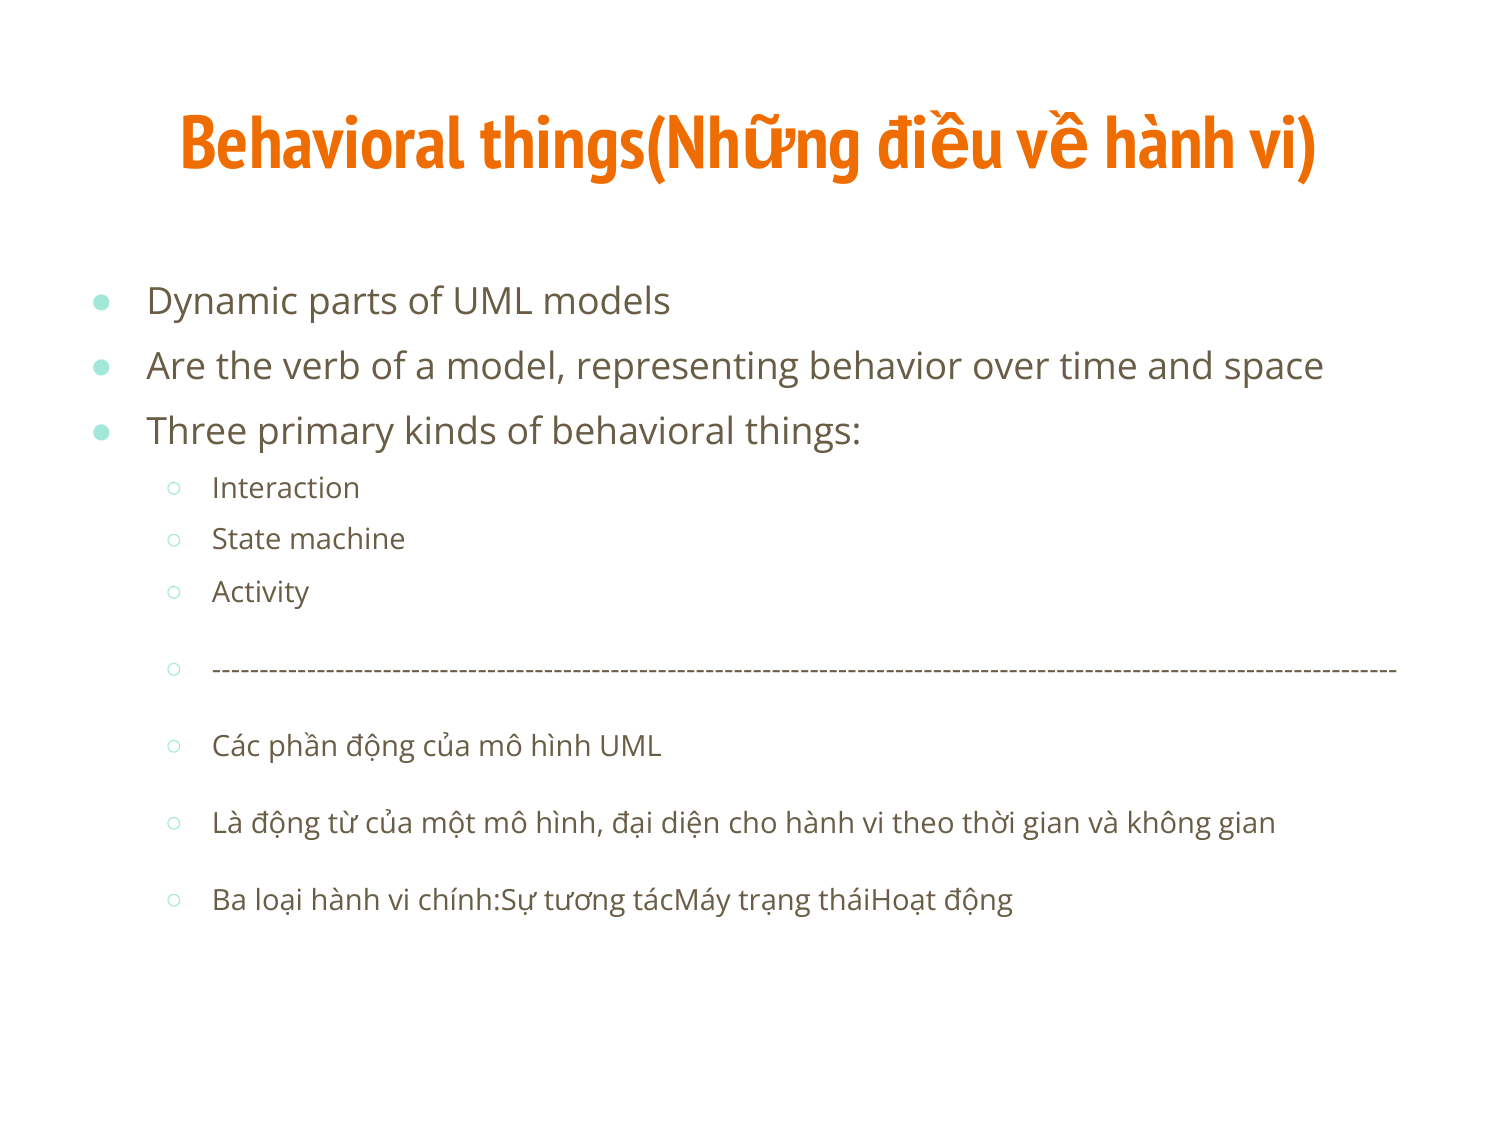

# Behavioral things(Những điều về hành vi)
Dynamic parts of UML models
Are the verb of a model, representing behavior over time and space
Three primary kinds of behavioral things:
Interaction
State machine
Activity
-----------------------------------------------------------------------------------------------------------------------------
Các phần động của mô hình UML
Là động từ của một mô hình, đại diện cho hành vi theo thời gian và không gian
Ba loại hành vi chính:Sự tương tácMáy trạng tháiHoạt động